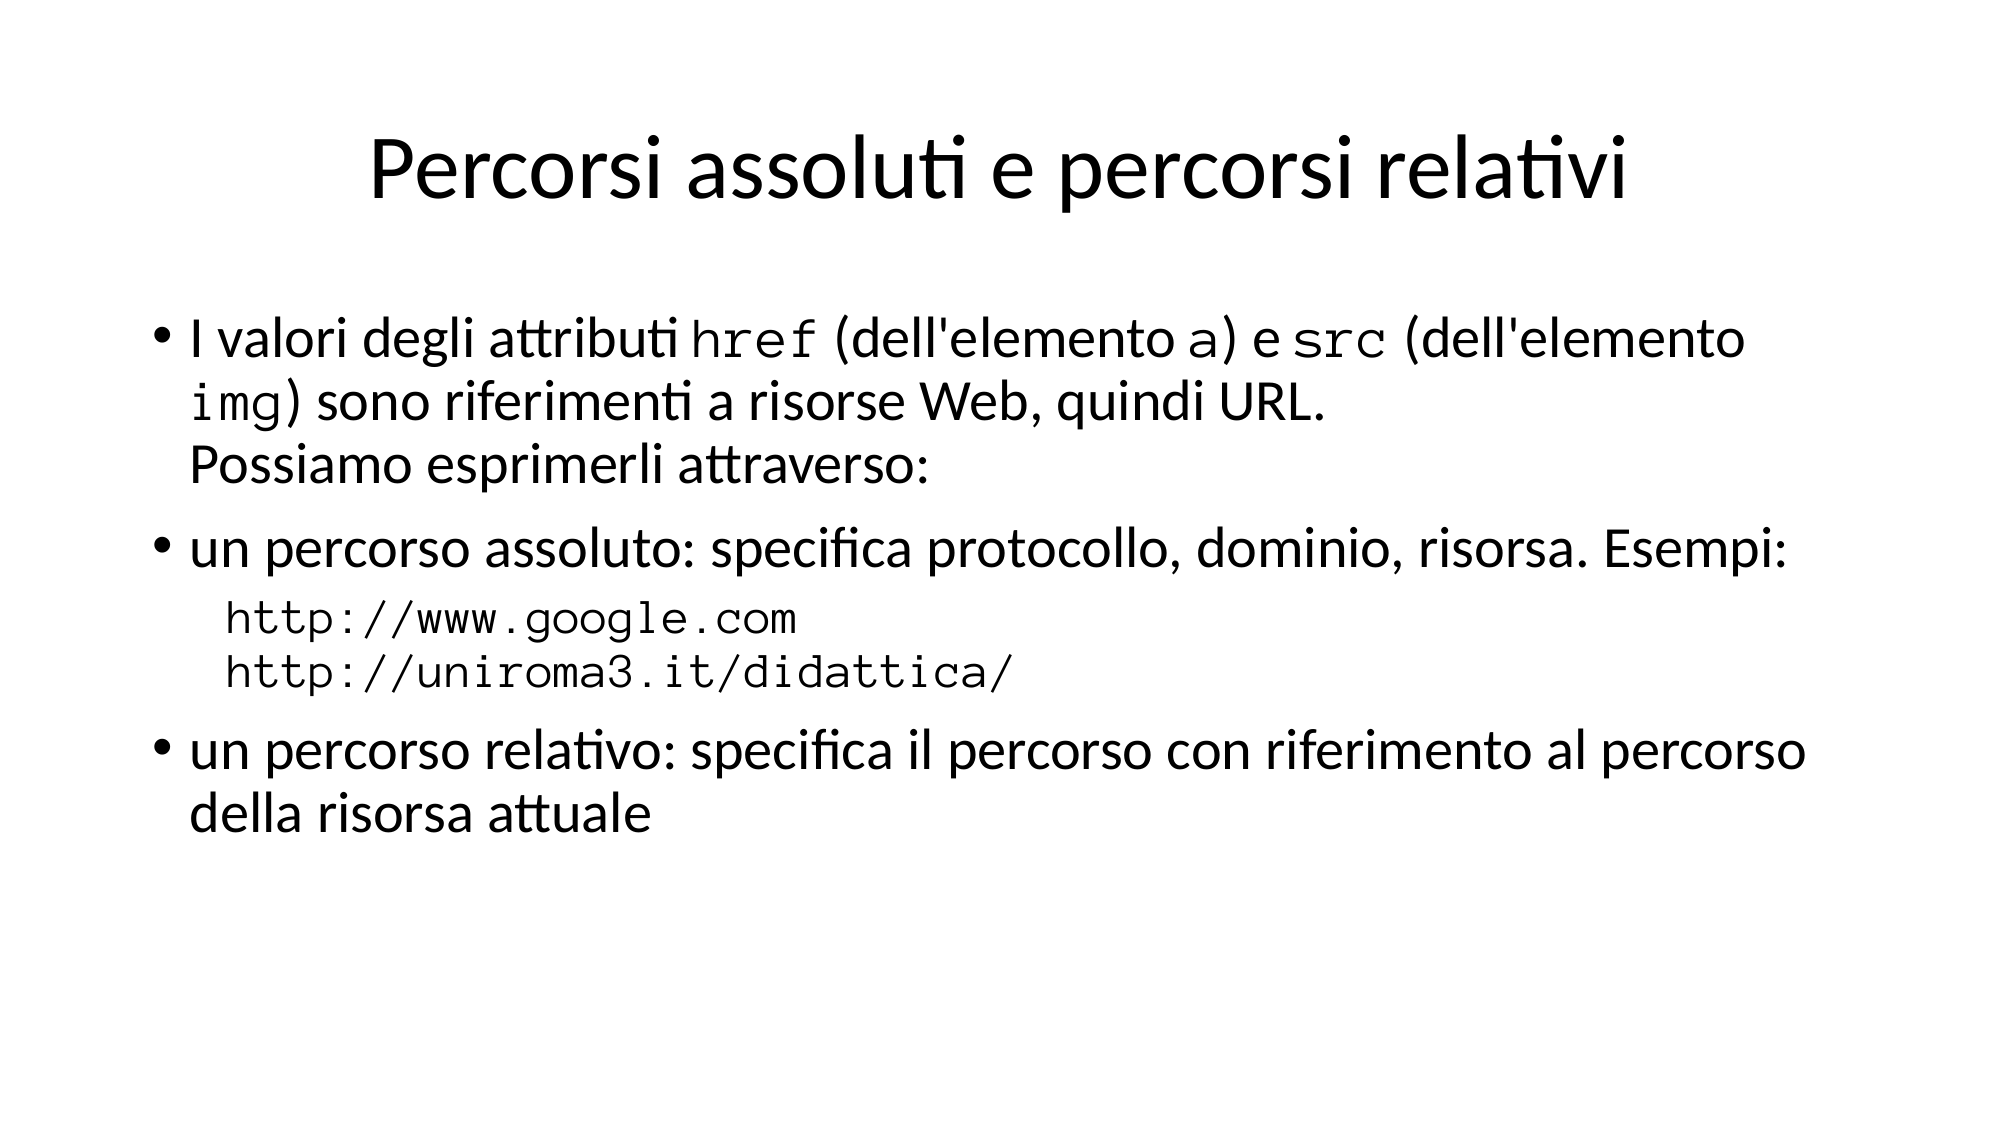

# Percorsi assoluti e percorsi relativi
I valori degli attributi href (dell'elemento a) e src (dell'elemento img) sono riferimenti a risorse Web, quindi URL.
Possiamo esprimerli attraverso:
un percorso assoluto: specifica protocollo, dominio, risorsa. Esempi:
http://www.google.com
http://uniroma3.it/didattica/
un percorso relativo: specifica il percorso con riferimento al percorso della risorsa attuale